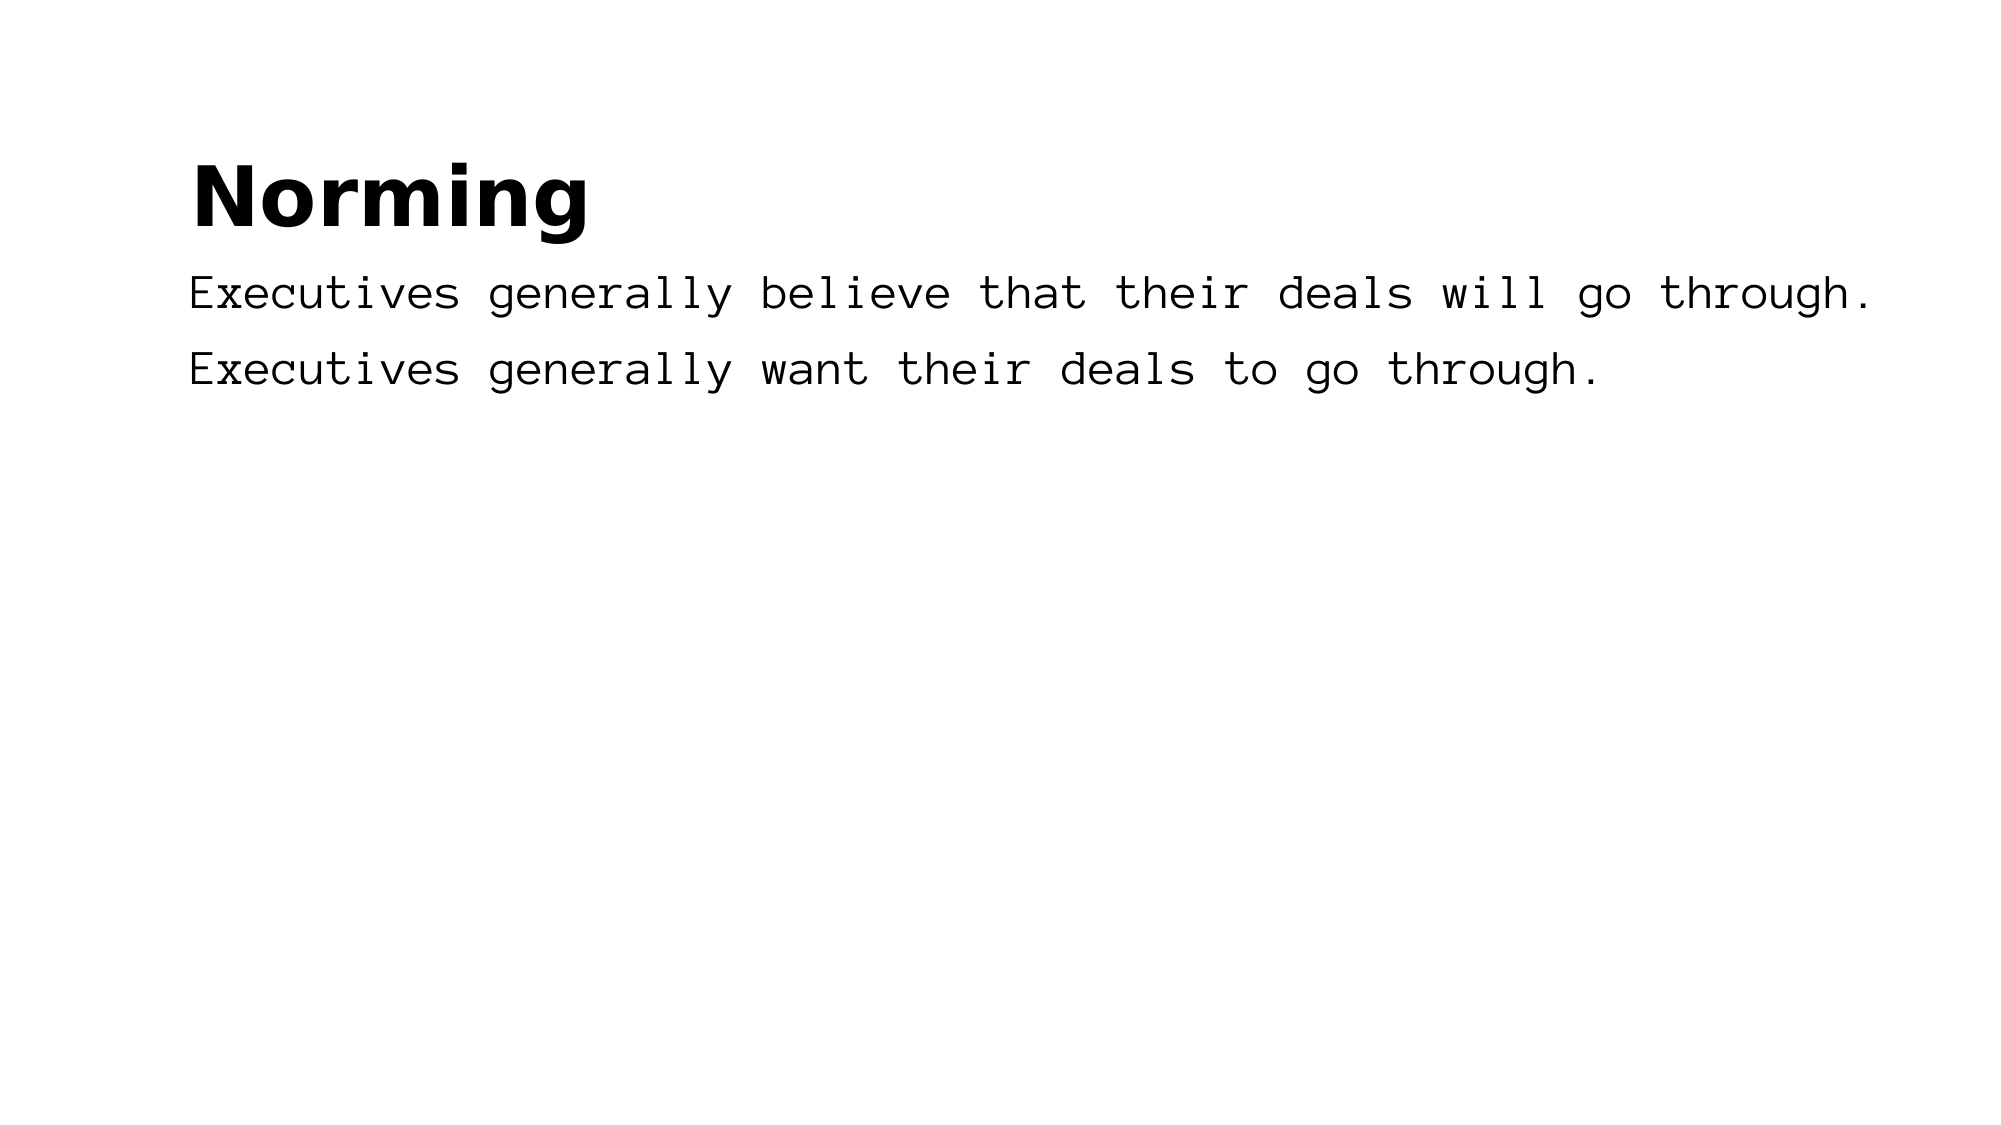

Norming
Executives generally believe that their deals will go through.
Executives generally want their deals to go through.